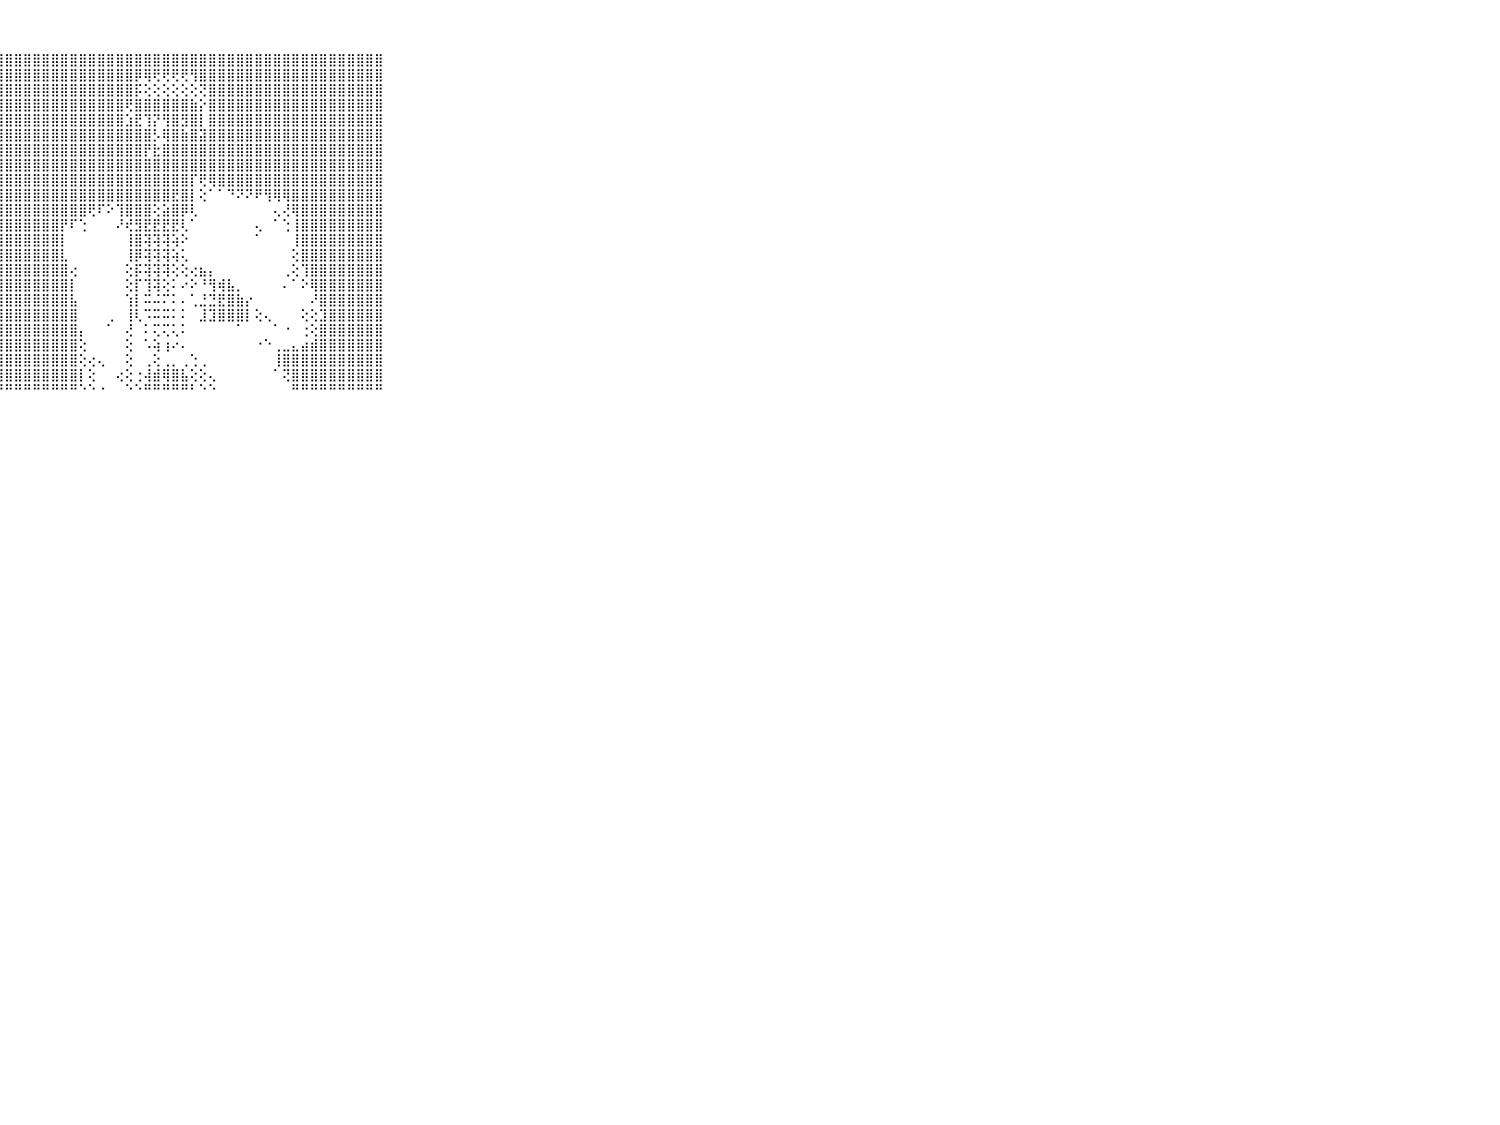

⠀⠀⠀⠀⠀⠀⠀⠀⠀⠀⠀⣿⣿⣿⣿⣿⣿⣿⣿⣿⣿⣿⣿⣿⣿⣿⣿⣿⣿⣿⣿⣿⣿⣿⣿⣿⣿⣿⣿⣿⣿⣿⣿⣿⣿⣿⣿⣿⣿⣿⣿⣿⣿⣿⣿⣿⣿⣿⣿⣿⣿⣿⣿⣿⣿⣿⣿⣿⣿⠀⠀⠀⠀⠀⠀⠀⠀⠀⠀⠀⠀
⠀⠀⠀⠀⠀⠀⠀⠀⠀⠀⠀⣿⣿⣿⣿⣿⣿⣿⣿⣿⣿⣿⣿⣿⣿⣿⣿⣿⣿⣿⣿⣿⣿⣿⣿⣿⣿⣿⣿⣿⣿⣿⡿⢿⢟⢟⢟⢟⢻⣿⣿⣿⣿⣿⣿⣿⣿⣿⣿⣿⣿⣿⣿⣿⣿⣿⣿⣿⣿⠀⠀⠀⠀⠀⠀⠀⠀⠀⠀⠀⠀
⠀⠀⠀⠀⠀⠀⠀⠀⠀⠀⠀⣿⣿⣿⣿⣿⣿⣿⣿⣿⣿⣿⣿⣿⣿⣿⣿⣿⣿⣿⣿⣿⣿⣿⣿⣿⣿⣿⣿⣿⣿⣿⡯⢕⢕⢕⢕⢕⢕⢝⣿⣿⣿⣿⣿⣿⣿⣿⣿⣿⣿⣿⣿⣿⣿⣿⣿⣿⣿⠀⠀⠀⠀⠀⠀⠀⠀⠀⠀⠀⠀
⠀⠀⠀⠀⠀⠀⠀⠀⠀⠀⠀⣿⣿⣿⣿⣿⣿⣿⣿⣿⣿⣿⣿⣿⣿⣿⣿⣿⣿⣿⣿⣿⣿⣿⣿⣿⣿⣿⣿⣿⣿⢟⣿⣿⣿⣿⣿⣿⣷⡕⣿⣿⣿⣿⣿⣿⣿⣿⣿⣿⣿⣿⣿⣿⣿⣿⣿⣿⣿⠀⠀⠀⠀⠀⠀⠀⠀⠀⠀⠀⠀
⠀⠀⠀⠀⠀⠀⠀⠀⠀⠀⠀⣿⣿⣿⣿⣿⣿⣿⣿⣿⣿⣿⣿⣿⣿⣿⣿⣿⣿⣿⣿⣿⣿⣿⣿⣿⣿⣿⣿⣿⣿⣱⣟⢹⡝⢻⣿⣻⣿⡇⣿⣿⣿⣿⣿⣿⣿⣿⣿⣿⣿⣿⣿⣿⣿⣿⣿⣿⣿⠀⠀⠀⠀⠀⠀⠀⠀⠀⠀⠀⠀
⠀⠀⠀⠀⠀⠀⠀⠀⠀⠀⠀⣿⣿⣿⣿⣿⣿⣿⣿⣿⣿⣿⣿⣿⣿⣿⣿⣿⣿⣿⣿⣿⣿⣿⣿⣿⣿⣿⣿⣿⣿⣿⣿⣿⡣⢿⣿⣷⣿⣽⣿⣿⣿⣿⣿⣿⣿⣿⣿⣿⣿⣿⣿⣿⣿⣿⣿⣿⣿⠀⠀⠀⠀⠀⠀⠀⠀⠀⠀⠀⠀
⠀⠀⠀⠀⠀⠀⠀⠀⠀⠀⠀⣿⣿⣿⣿⣿⣿⣿⣿⣿⣿⣿⣿⣿⣿⣿⣿⣿⣿⣿⣿⣿⣿⣿⣿⣿⣿⣿⣿⣿⣿⣿⣿⡟⣗⣿⣿⣿⣿⣿⣿⣿⣿⣿⣿⣿⣿⣿⣿⣿⣿⣿⣿⣿⣿⣿⣿⣿⣿⠀⠀⠀⠀⠀⠀⠀⠀⠀⠀⠀⠀
⠀⠀⠀⠀⠀⠀⠀⠀⠀⠀⠀⣿⣿⣿⣿⣿⣿⣿⣿⣿⣿⣿⣿⣿⣿⣿⣿⣿⣿⣿⣿⣿⣿⣿⣿⣿⣿⣿⣿⣿⣿⣿⣿⣿⣿⣿⣿⣿⣿⣿⣿⣿⣿⣿⣿⣿⣿⣿⣿⣿⣿⣿⣿⣿⣿⣿⣿⣿⣿⠀⠀⠀⠀⠀⠀⠀⠀⠀⠀⠀⠀
⠀⠀⠀⠀⠀⠀⠀⠀⠀⠀⠀⣿⣿⣿⣿⣿⣿⣿⣿⣿⣿⣿⣿⣿⣿⣿⣿⣿⣿⣿⣿⣿⣿⣿⣿⣿⣿⣿⣿⣿⣿⣿⣿⣿⣿⣿⣿⣿⡏⢟⢿⣿⣿⣿⣿⣿⣿⣿⣿⣿⣿⣿⣿⣿⣿⣿⣿⣿⣿⠀⠀⠀⠀⠀⠀⠀⠀⠀⠀⠀⠀
⠀⠀⠀⠀⠀⠀⠀⠀⠀⠀⠀⣿⣿⣿⣿⣿⣿⣿⣿⣿⣿⣿⣿⣿⣿⣿⣿⣿⣿⣿⣿⣿⣿⣿⣿⣿⣿⣿⣿⣿⣿⣿⣿⣿⣿⣿⣟⣿⡇⢕⠁⠁⠙⠝⠝⠟⢻⢿⢿⣿⣿⣿⣿⣿⣿⣿⣿⣿⣿⠀⠀⠀⠀⠀⠀⠀⠀⠀⠀⠀⠀
⠀⠀⠀⠀⠀⠀⠀⠀⠀⠀⠀⣿⣿⣿⣿⣿⣿⣿⣿⣿⣿⣿⣿⣿⣿⣿⣿⣿⣿⣿⣿⣿⣿⣿⣿⣿⣿⢟⠏⠕⢹⣿⣿⣿⢕⣵⣿⡿⢇⠀⠀⠀⠀⠀⠀⠀⠀⢄⢜⢿⣿⣿⣿⣿⣿⣿⣿⣿⣿⠀⠀⠀⠀⠀⠀⠀⠀⠀⠀⠀⠀
⠀⠀⠀⠀⠀⠀⠀⠀⠀⠀⠀⣿⣿⣿⣿⣿⣿⣿⣿⣿⣿⣿⣿⣿⣿⣿⣿⣿⣿⣿⣿⣿⣿⣿⡟⠏⢑⠀⠀⠀⠜⢞⣻⣟⣟⣟⣟⢇⠁⠀⠀⠀⠀⠀⠀⢄⠀⠁⢑⢸⣿⣿⣿⣿⣿⣿⣿⣿⣿⠀⠀⠀⠀⠀⠀⠀⠀⠀⠀⠀⠀
⠀⠀⠀⠀⠀⠀⠀⠀⠀⠀⠀⣿⣿⣿⣿⣿⣿⣿⣿⣿⣿⣿⣿⣿⣿⣿⣿⣿⣿⣿⣿⣿⣿⣿⡇⠀⠀⠀⠀⠀⠀⢸⣿⢽⢽⢽⢵⠕⠀⠀⠀⠀⠀⠀⠀⠁⠀⠀⠀⢸⣿⣿⣿⣿⣿⣿⣿⣿⣿⠀⠀⠀⠀⠀⠀⠀⠀⠀⠀⠀⠀
⠀⠀⠀⠀⠀⠀⠀⠀⠀⠀⠀⣿⣿⣿⣿⣿⣿⣿⣿⣿⣿⣿⣿⣿⣿⣿⣿⣿⣿⣿⣿⣿⣿⣿⣇⠀⠀⠀⠀⠀⠀⢸⡿⢽⢽⢽⢵⢅⠀⠀⠀⠀⠀⠀⠀⠀⠀⠀⠀⢕⣿⣿⣿⣿⣿⣿⣿⣿⣿⠀⠀⠀⠀⠀⠀⠀⠀⠀⠀⠀⠀
⠀⠀⠀⠀⠀⠀⠀⠀⠀⠀⠀⣿⣿⣿⣿⣿⣿⣿⣿⣿⣿⣿⣿⣿⣿⣿⣿⣿⣿⣿⣿⣿⣿⣿⣿⢔⠀⠀⠀⠀⠀⢕⡯⢽⢽⢽⢕⢕⢔⣦⡄⠀⠀⠀⠀⠀⠀⠀⢀⢕⢹⣿⣿⣿⣿⣿⣿⣿⣿⠀⠀⠀⠀⠀⠀⠀⠀⠀⠀⠀⠀
⠀⠀⠀⠀⠀⠀⠀⠀⠀⠀⠀⣿⣿⣿⣿⣿⣿⣿⣿⣿⣿⣿⣿⣿⣿⣿⣿⣿⣿⣿⣿⣿⣿⣿⣿⡇⠀⠀⠀⠀⠀⢕⡏⢹⢽⢕⠅⠔⠕⠘⢻⢾⣧⡀⠀⠀⠀⠀⠄⠁⠕⢿⣿⣿⣿⣿⣿⣿⣿⠀⠀⠀⠀⠀⠀⠀⠀⠀⠀⠀⠀
⠀⠀⠀⠀⠀⠀⠀⠀⠀⠀⠀⣿⣿⣿⣿⣿⣿⣿⣿⣿⣿⣿⣿⣿⣿⣿⣿⣿⣿⣿⣿⣿⣿⣿⣿⣧⠀⠀⠀⠀⠀⢱⡇⠭⠬⠍⠅⠄⢁⣘⣙⣟⣿⣷⡔⠀⠀⠀⠀⠀⠀⠜⣿⣿⣿⣿⣿⣿⣿⠀⠀⠀⠀⠀⠀⠀⠀⠀⠀⠀⠀
⠀⠀⠀⠀⠀⠀⠀⠀⠀⠀⠀⣿⣿⣿⣿⣿⣿⣿⣿⣿⣿⣿⣿⣿⣿⣿⣿⣿⣿⣿⣿⣿⣿⣿⣿⣿⠀⠀⠀⢀⠀⢸⢇⠩⠭⠭⠅⠅⠀⣸⣹⣿⣿⣿⡇⢕⢄⠀⠀⠀⢕⢕⣹⣿⣿⣿⣿⣿⣿⠀⠀⠀⠀⠀⠀⠀⠀⠀⠀⠀⠀
⠀⠀⠀⠀⠀⠀⠀⠀⠀⠀⠀⣿⣿⣿⣿⣿⣿⣿⣿⣿⣿⣿⣿⣿⣿⣿⣿⣿⣿⣿⣿⣿⣿⣿⣿⣿⡄⠀⠀⠁⠀⢜⠀⠅⢍⢍⢅⠅⠀⠀⠀⠀⠀⠁⠀⠀⠀⠁⠐⠀⢐⢕⣿⣿⣿⣿⣿⣿⣿⠀⠀⠀⠀⠀⠀⠀⠀⠀⠀⠀⠀
⠀⠀⠀⠀⠀⠀⠀⠀⠀⠀⠀⣿⣿⣿⣿⣿⣿⣿⣿⣿⣿⣿⣿⣿⣿⣿⣿⣿⣿⣿⣿⣿⣿⣿⣿⣿⢕⠀⠀⠀⠀⢕⠀⠡⢵⢰⠔⠄⠀⠀⠀⠀⠀⠀⠀⠐⠑⢀⣀⣄⣴⣾⣿⣿⣿⣿⣿⣿⣿⠀⠀⠀⠀⠀⠀⠀⠀⠀⠀⠀⠀
⠀⠀⠀⠀⠀⠀⠀⠀⠀⠀⠀⣿⣿⣿⣿⣿⣿⣿⣿⣿⣿⣿⣿⣿⣿⣿⣿⣿⣿⣿⣿⣿⣿⣿⣿⣿⢕⢔⢄⠀⠀⢕⠀⢀⢕⢀⡀⢀⢑⢀⠀⠀⠀⠀⠀⠀⠀⢸⣿⣿⣿⣿⣿⣿⣿⣿⣿⣿⣿⠀⠀⠀⠀⠀⠀⠀⠀⠀⠀⠀⠀
⠀⠀⠀⠀⠀⠀⠀⠀⠀⠀⠀⣿⣿⣿⣿⣿⣿⣿⣿⣿⣿⣿⣿⣿⣿⣿⣿⣿⣿⣿⣿⣿⣿⣿⣿⣿⡇⢕⠀⠀⢔⢕⢐⢼⣾⢿⣿⣧⢕⢕⢄⠀⠀⠀⠀⠀⠀⠁⢝⣿⣿⣿⣿⣿⣿⣿⣿⣿⣿⠀⠀⠀⠀⠀⠀⠀⠀⠀⠀⠀⠀
⠀⠀⠀⠀⠀⠀⠀⠀⠀⠀⠀⠛⠛⠛⠛⠛⠛⠛⠛⠛⠛⠛⠛⠛⠛⠛⠛⠛⠛⠛⠛⠛⠛⠛⠛⠛⠑⠑⠐⠀⠀⠑⠑⠛⠛⠛⠛⠛⠃⠑⠑⠀⠀⠀⠀⠀⠀⠀⠀⠛⠛⠛⠛⠛⠛⠛⠛⠛⠛⠀⠀⠀⠀⠀⠀⠀⠀⠀⠀⠀⠀